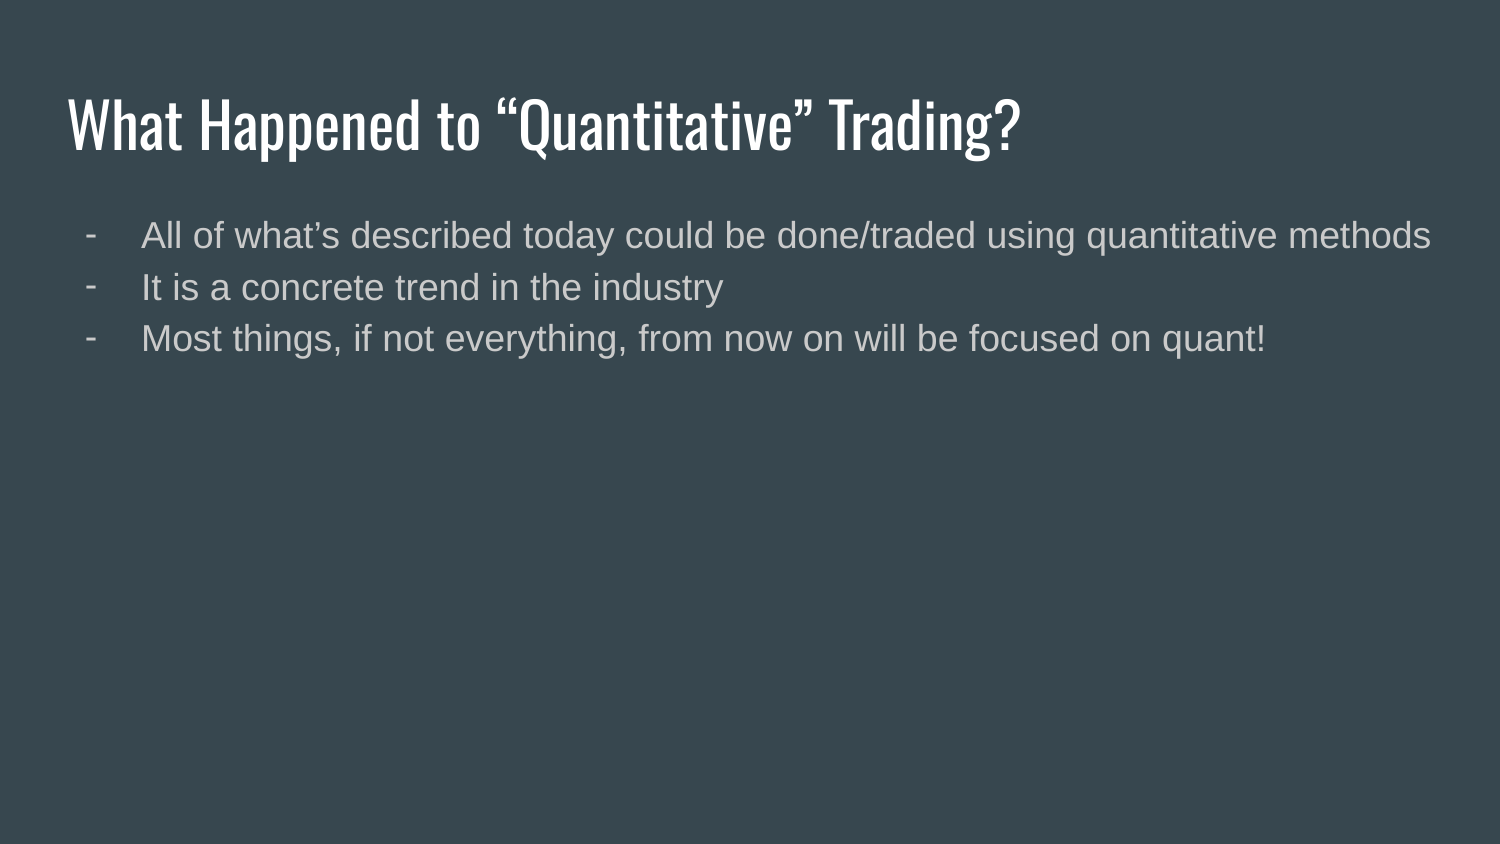

# What Happened to “Quantitative” Trading?
All of what’s described today could be done/traded using quantitative methods
It is a concrete trend in the industry
Most things, if not everything, from now on will be focused on quant!